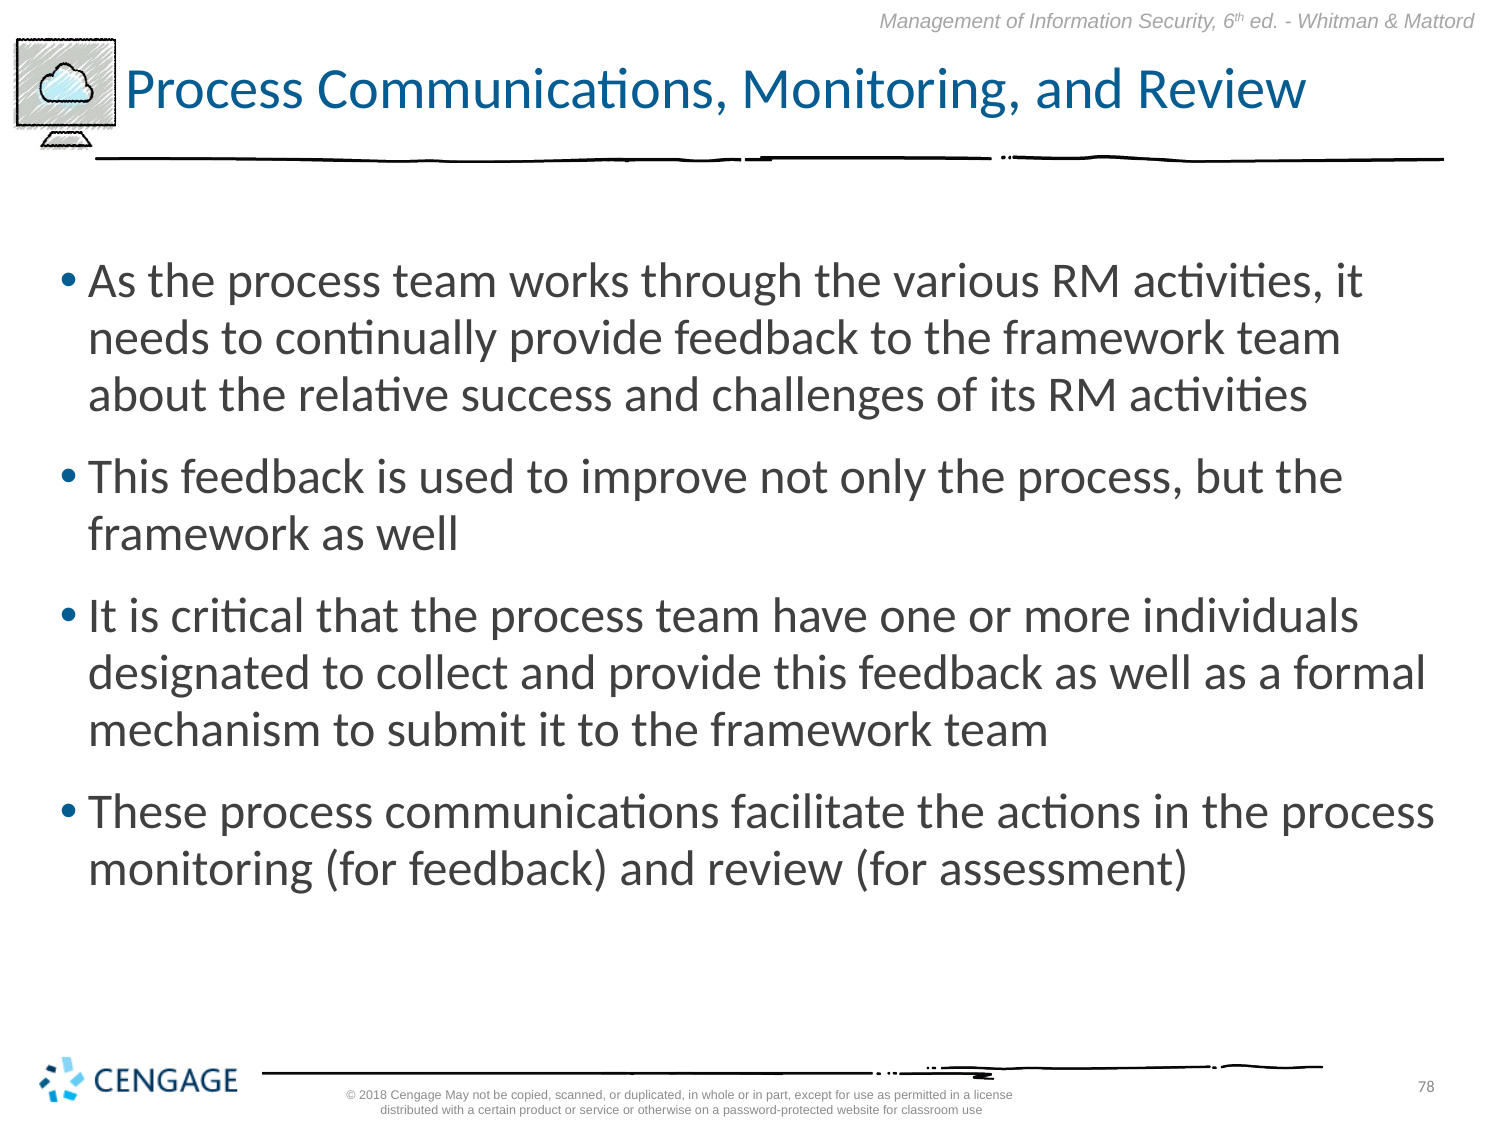

# Process Communications, Monitoring, and Review
As the process team works through the various RM activities, it needs to continually provide feedback to the framework team about the relative success and challenges of its RM activities
This feedback is used to improve not only the process, but the framework as well
It is critical that the process team have one or more individuals designated to collect and provide this feedback as well as a formal mechanism to submit it to the framework team
These process communications facilitate the actions in the process monitoring (for feedback) and review (for assessment)